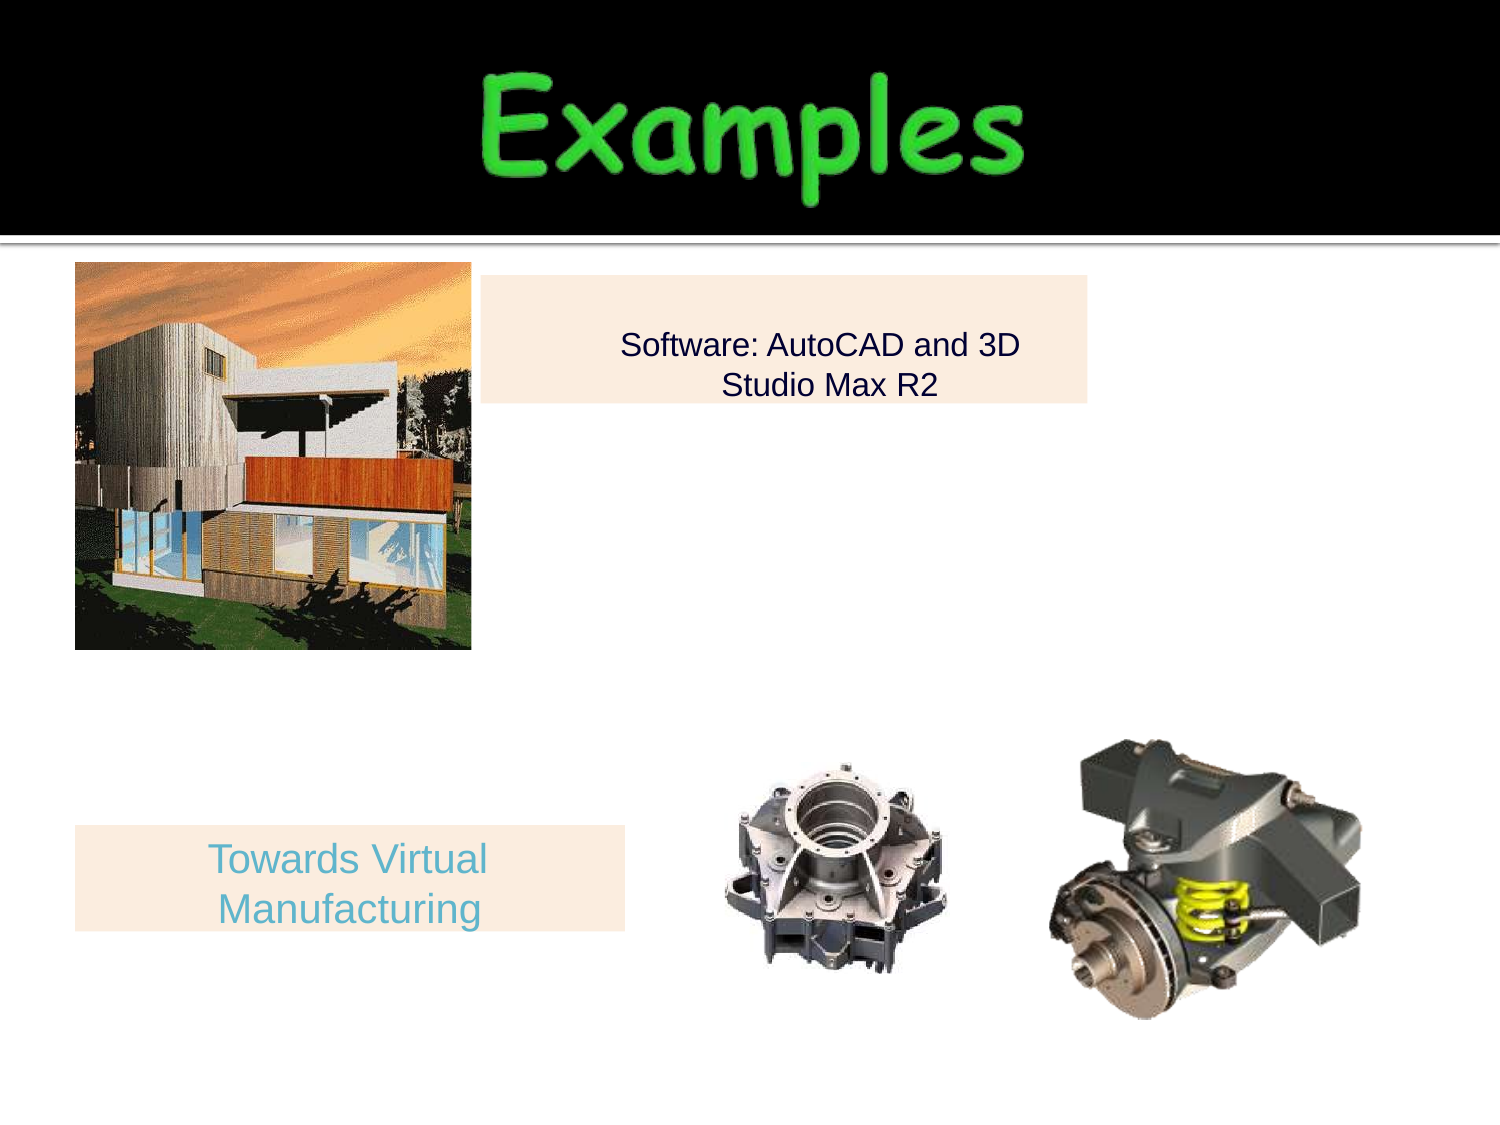

Software: AutoCAD and 3D  Studio Max R2

Towards Virtual
Manufacturing